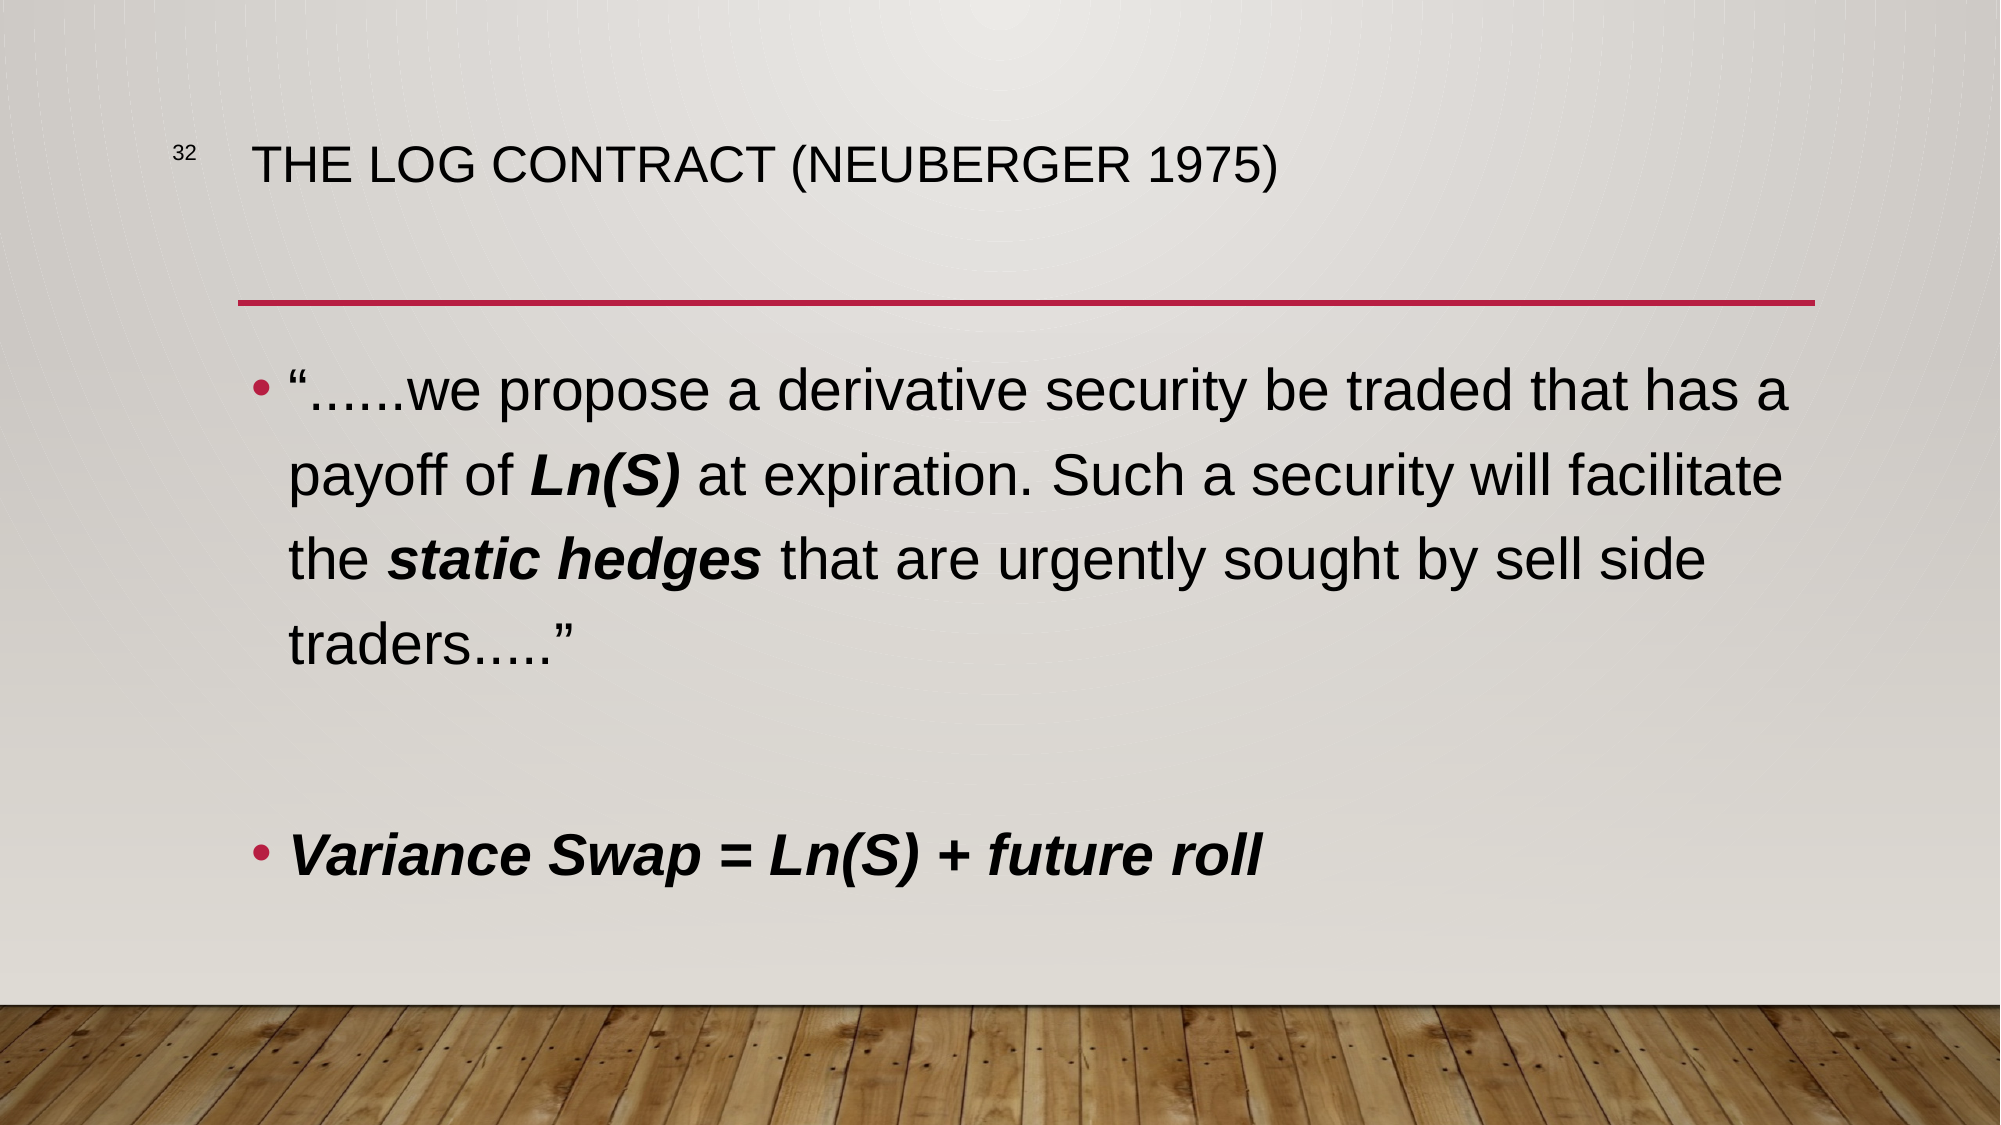

32
# The log contract (Neuberger 1975)
“......we propose a derivative security be traded that has a payoff of Ln(S) at expiration. Such a security will facilitate the static hedges that are urgently sought by sell side traders.....”

Variance Swap = Ln(S) + future roll